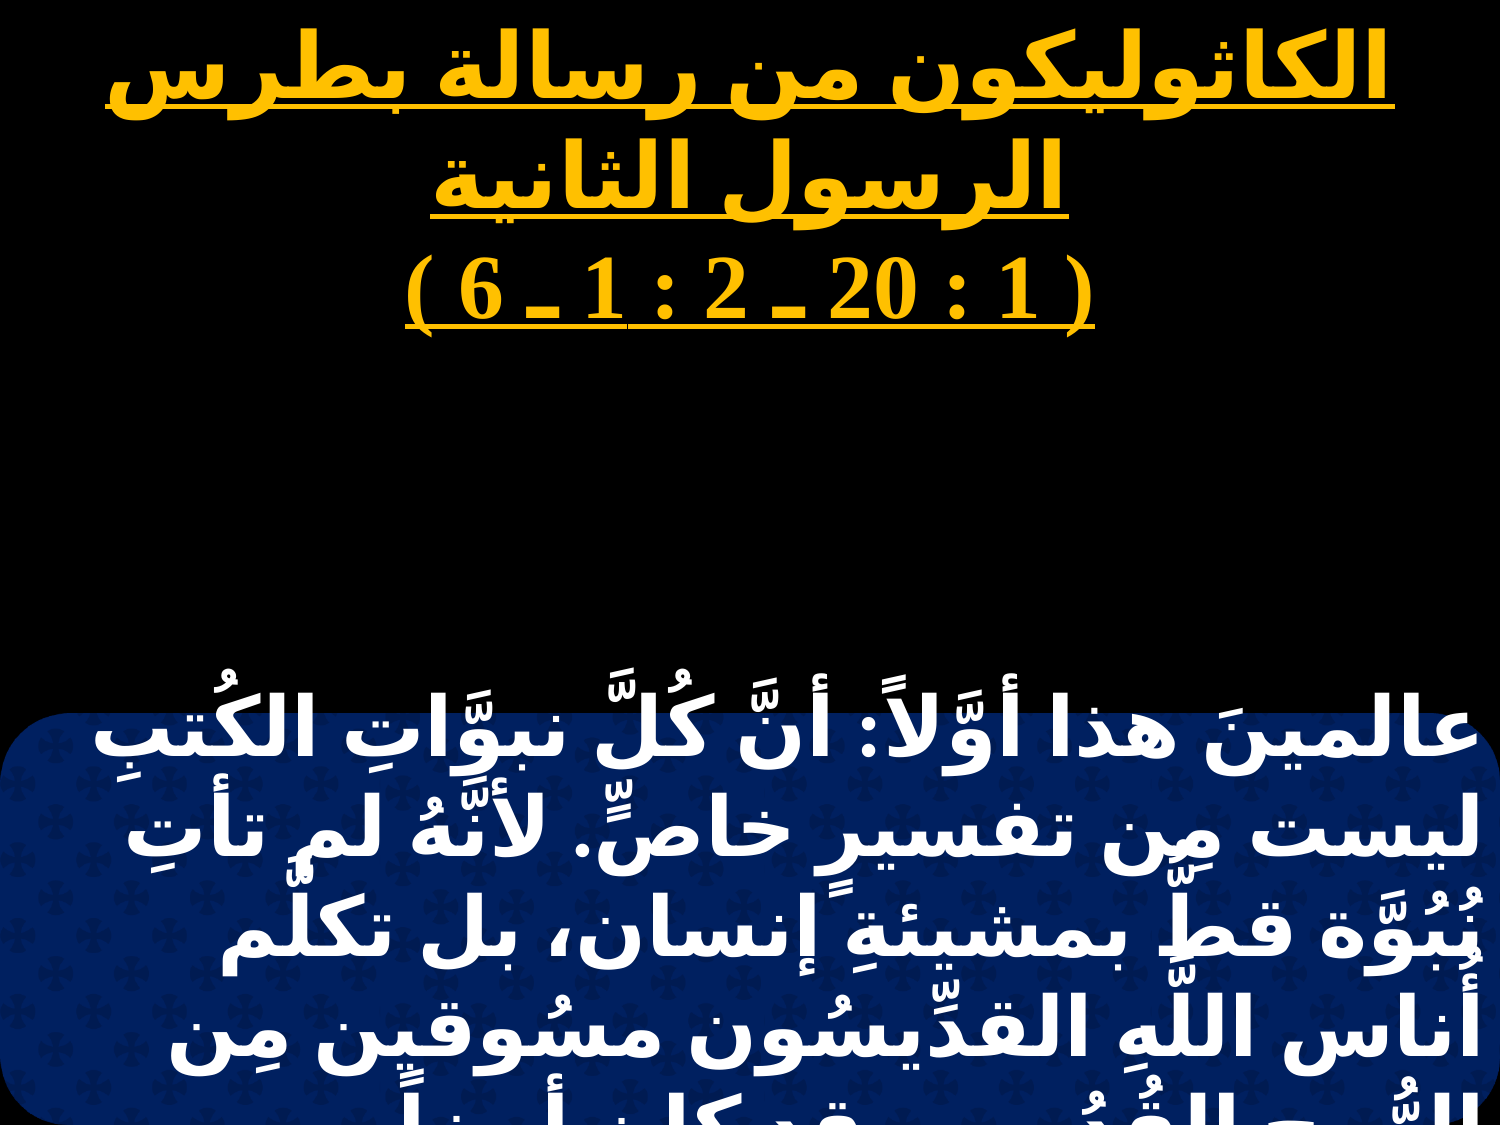

الكاثوليكون من رسالة بطرس الرسول الثانية
( 1 : 20 ـ 2 : 1 ـ 6 )
عالمينَ هذا أوَّلاً: أنَّ كُلَّ نبوَّاتِ الكُتبِ ليست مِن تفسيرٍ خاصٍّ. لأنَّهُ لم تأتِ نُبُوَّة قطُّ بمشيئةِ إنسان، بل تكلَّم أُناس اللَّهِ القدِّيسُون مسُوقين مِن الرُّوحِ القُدُسِ. وقد كان أيضاً